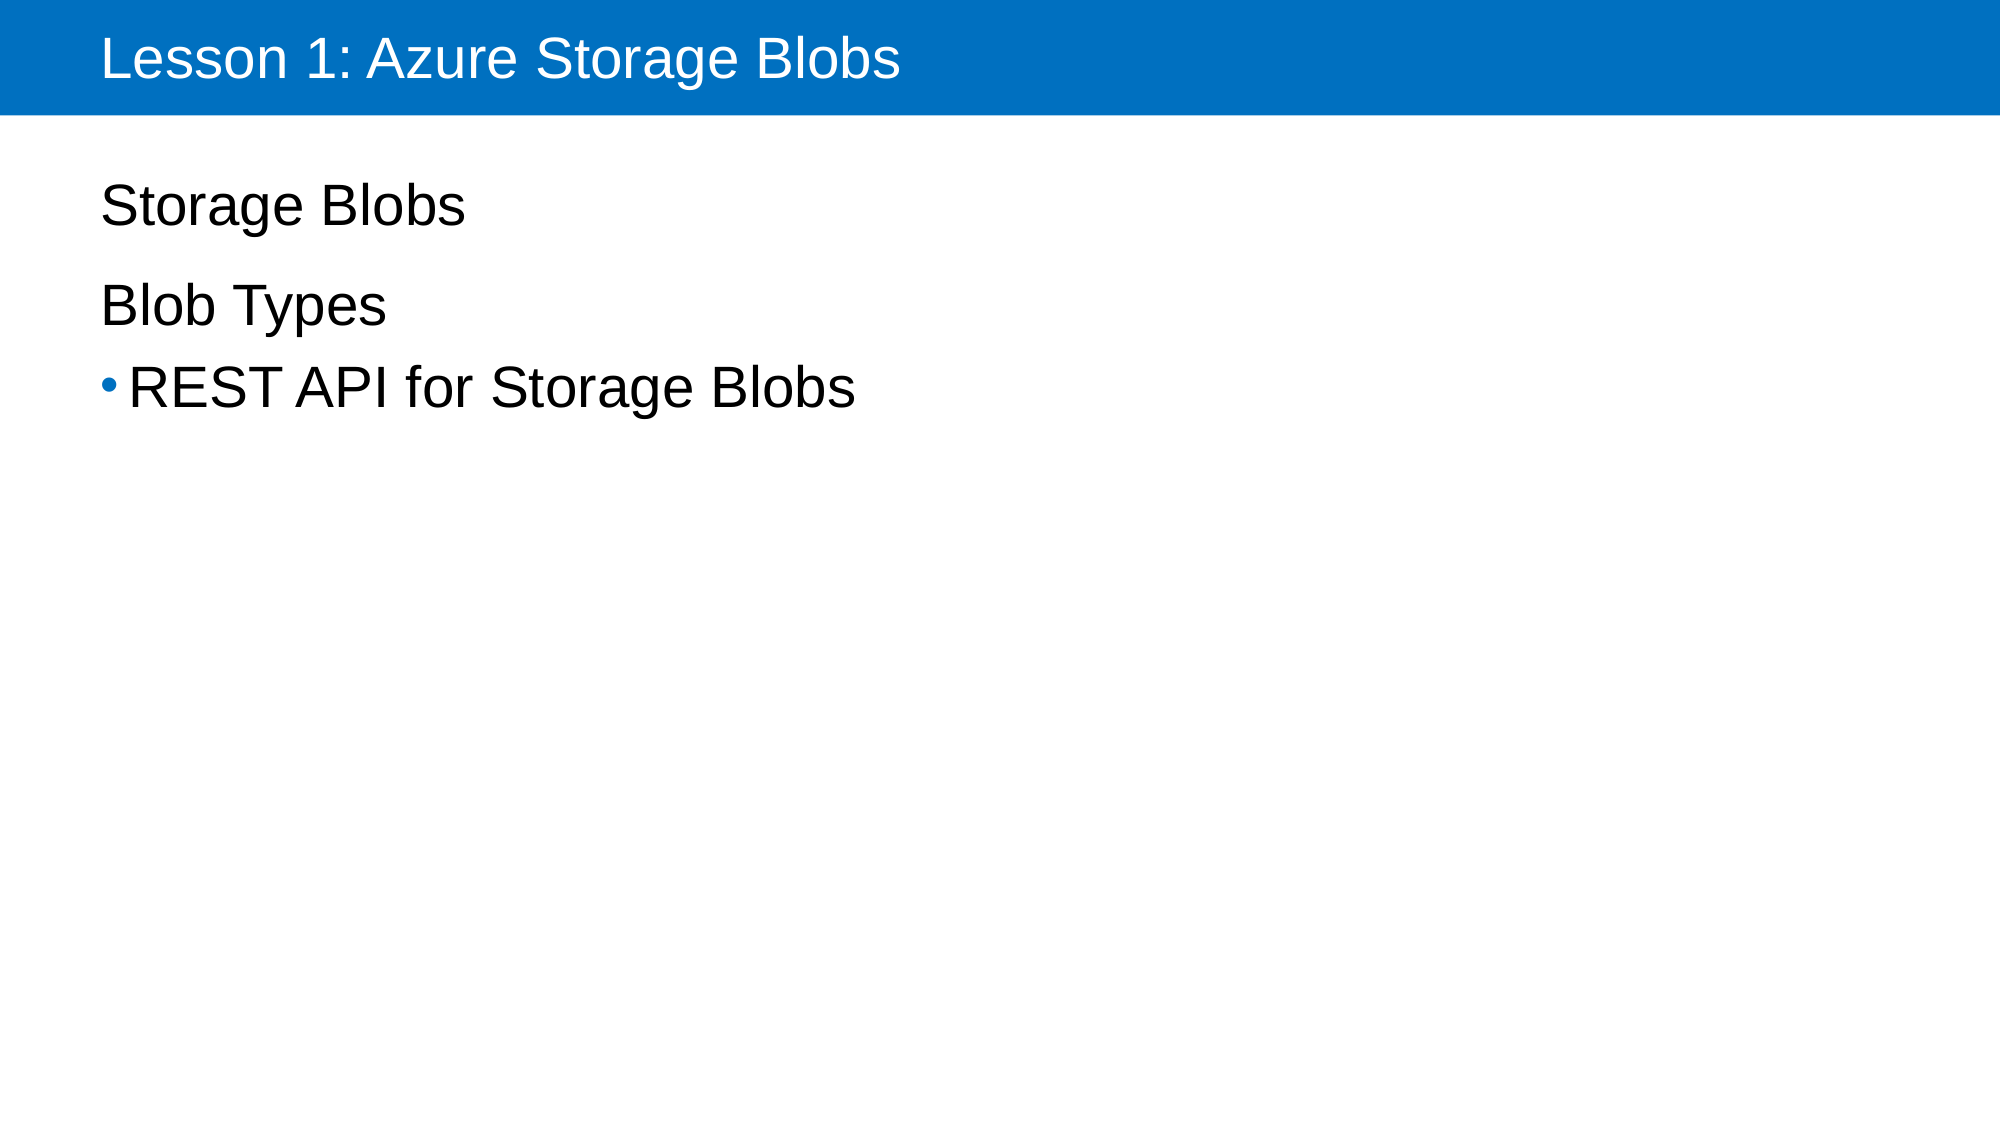

# Lesson 1: Azure Storage Blobs
Storage Blobs
Blob Types
REST API for Storage Blobs